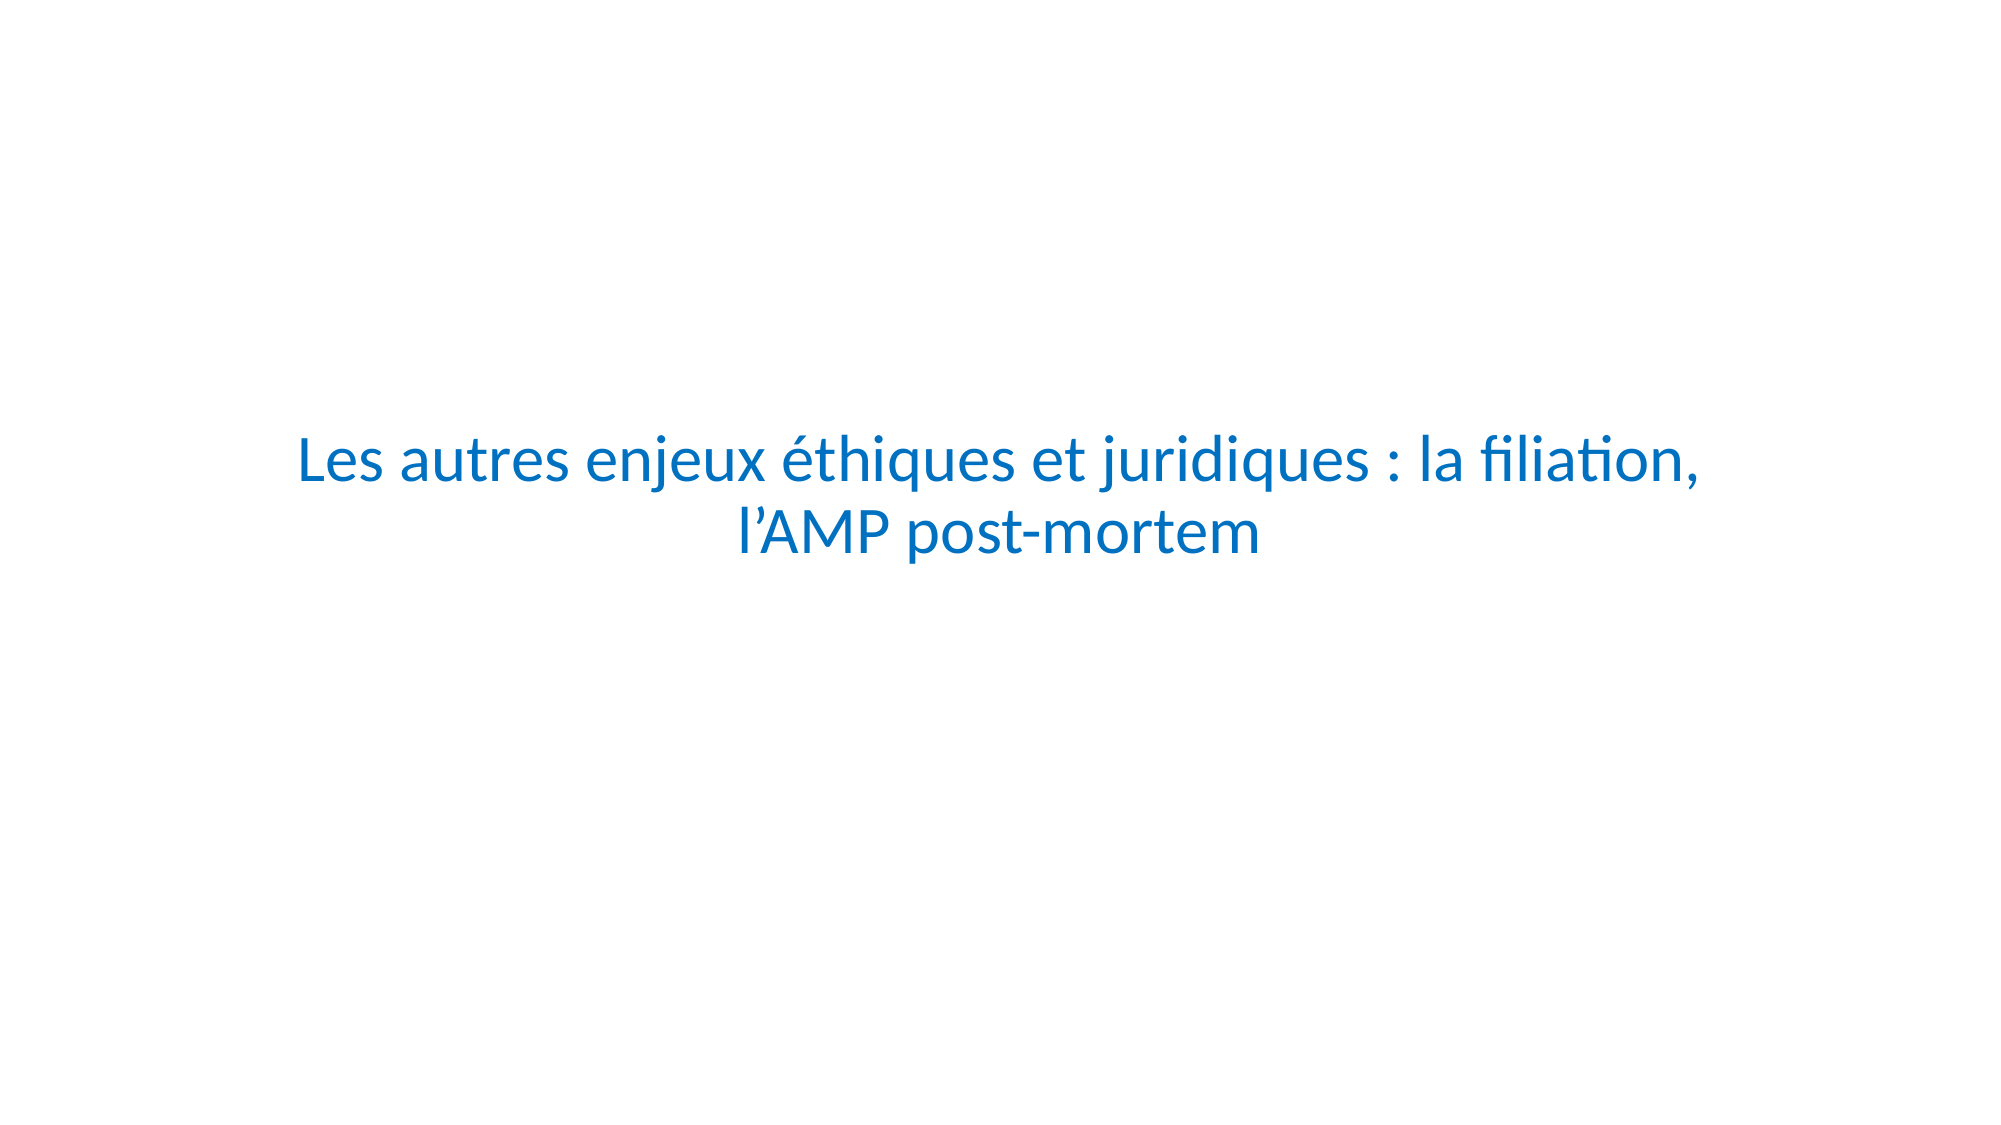

# Les autres enjeux éthiques et juridiques : la filiation, l’AMP post-mortem